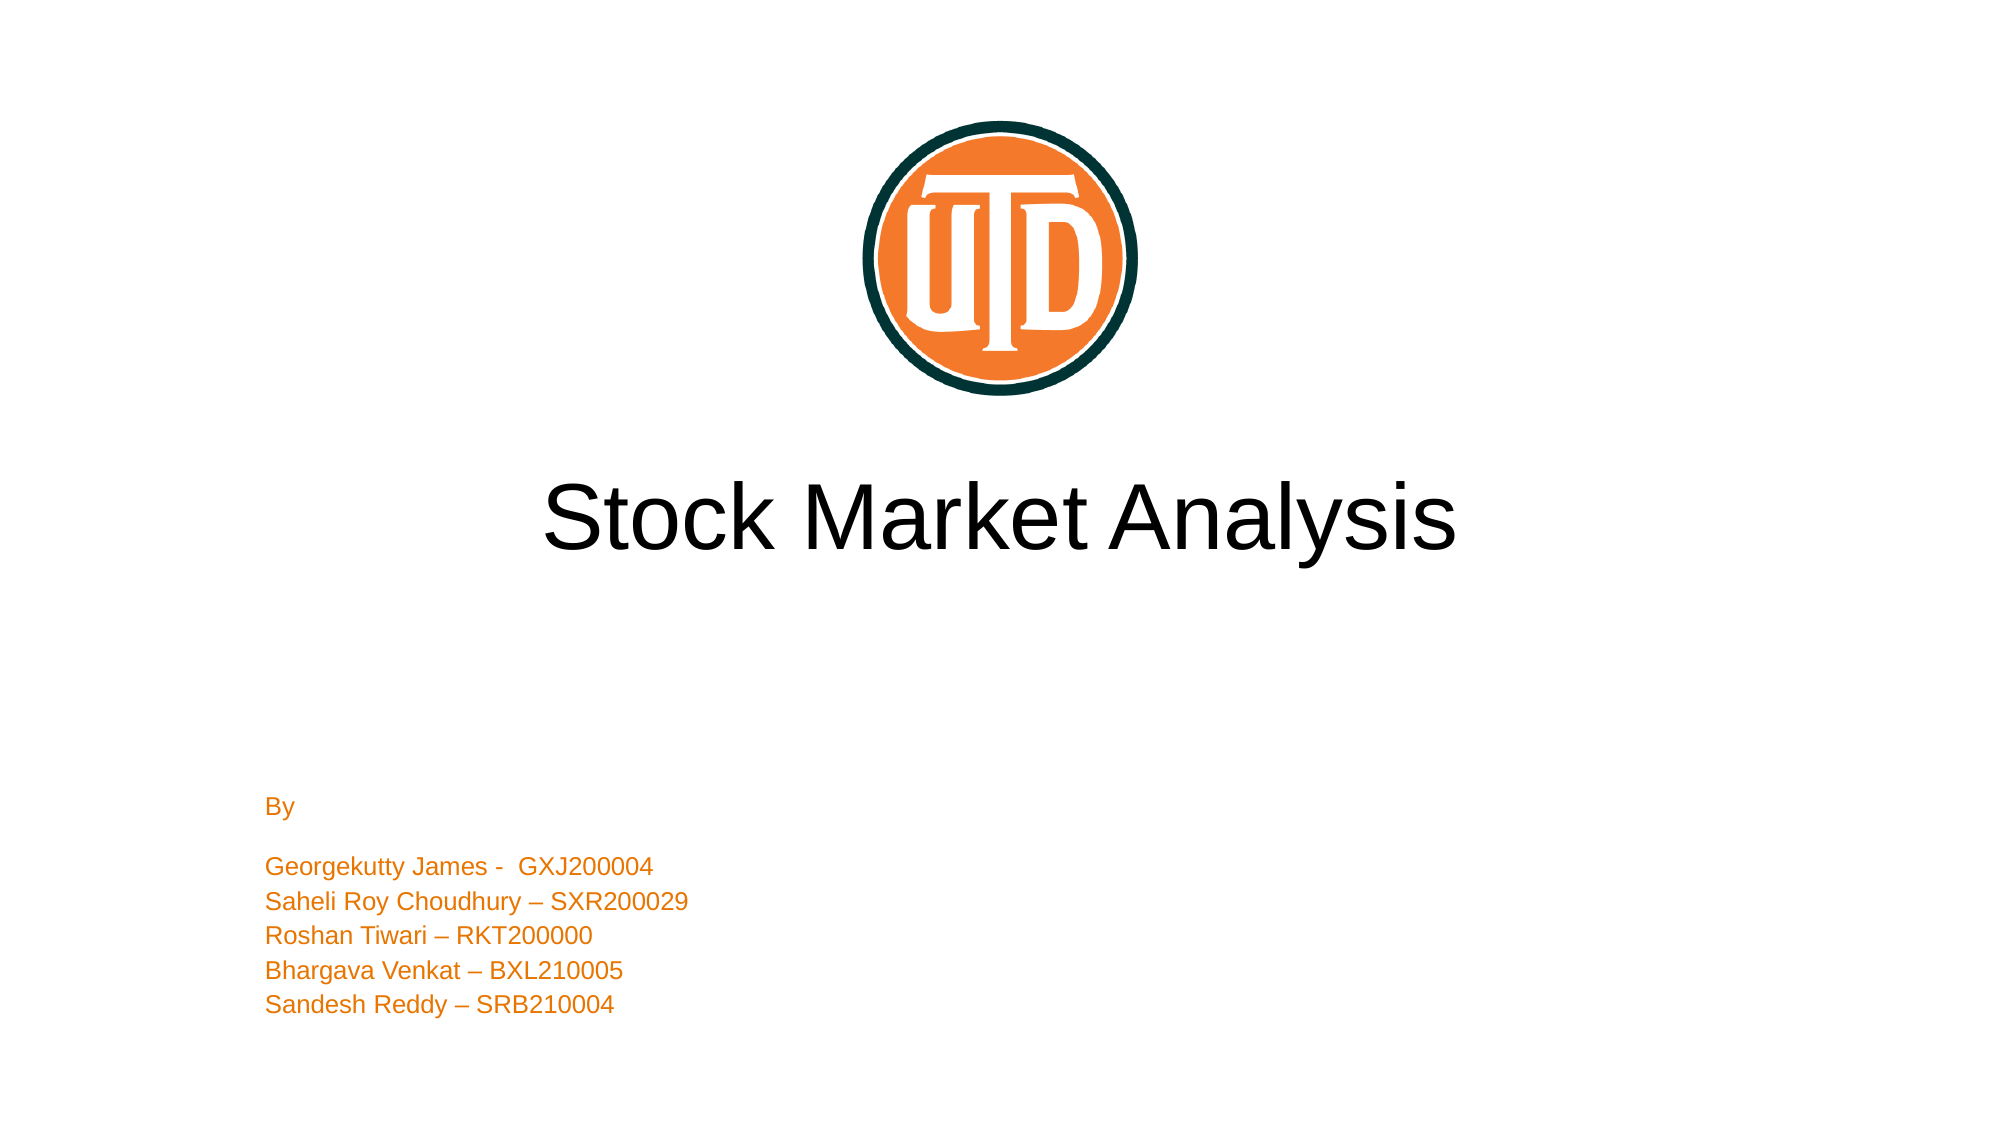

# Stock Market Analysis

By

Georgekutty James -  GXJ200004
Saheli Roy Choudhury – SXR200029
Roshan Tiwari – RKT200000
Bhargava Venkat – BXL210005
Sandesh Reddy – SRB210004